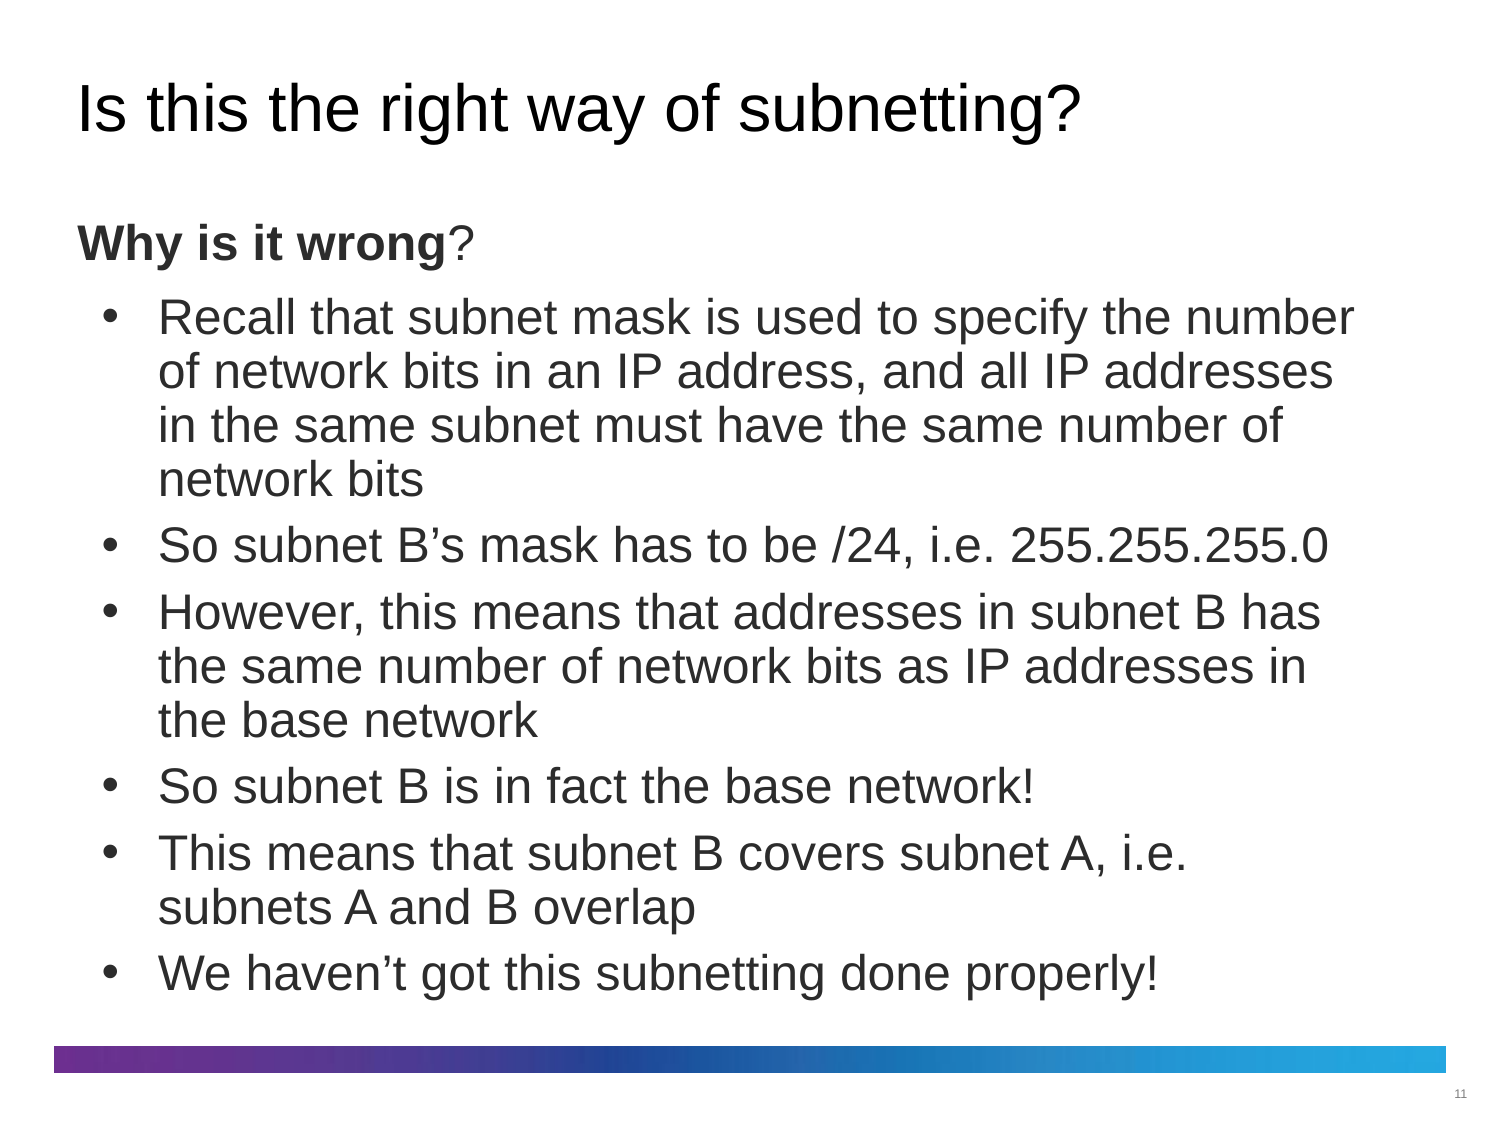

# Is this the right way of subnetting?
Why is it wrong?
Recall that subnet mask is used to specify the number of network bits in an IP address, and all IP addresses in the same subnet must have the same number of network bits
So subnet B’s mask has to be /24, i.e. 255.255.255.0
However, this means that addresses in subnet B has the same number of network bits as IP addresses in the base network
So subnet B is in fact the base network!
This means that subnet B covers subnet A, i.e. subnets A and B overlap
We haven’t got this subnetting done properly!